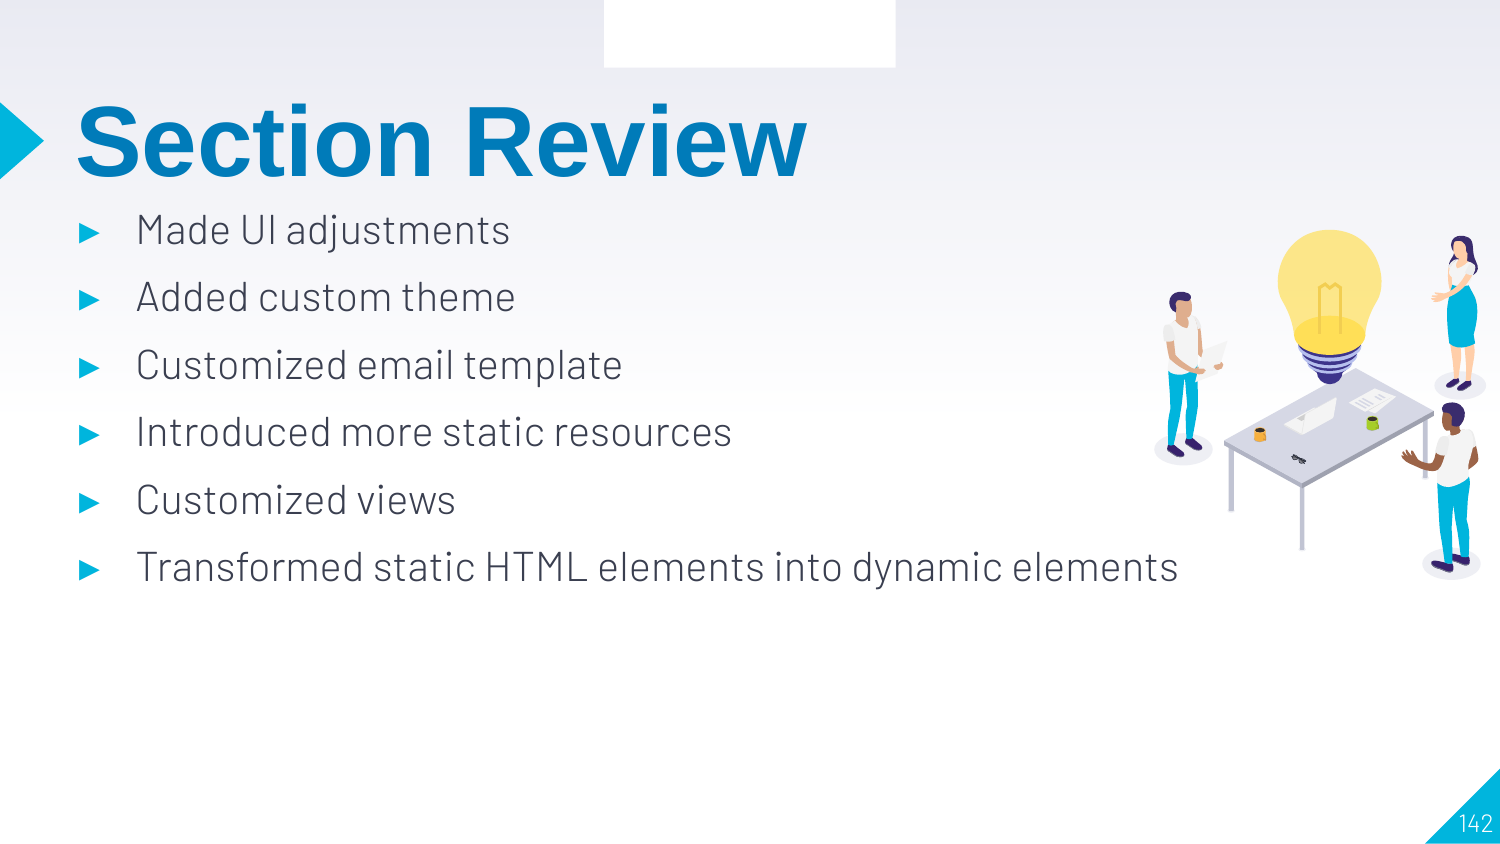

Section Overview

# Section Review
Made UI adjustments
Added custom theme
Customized email template
Introduced more static resources
Customized views
Transformed static HTML elements into dynamic elements

142